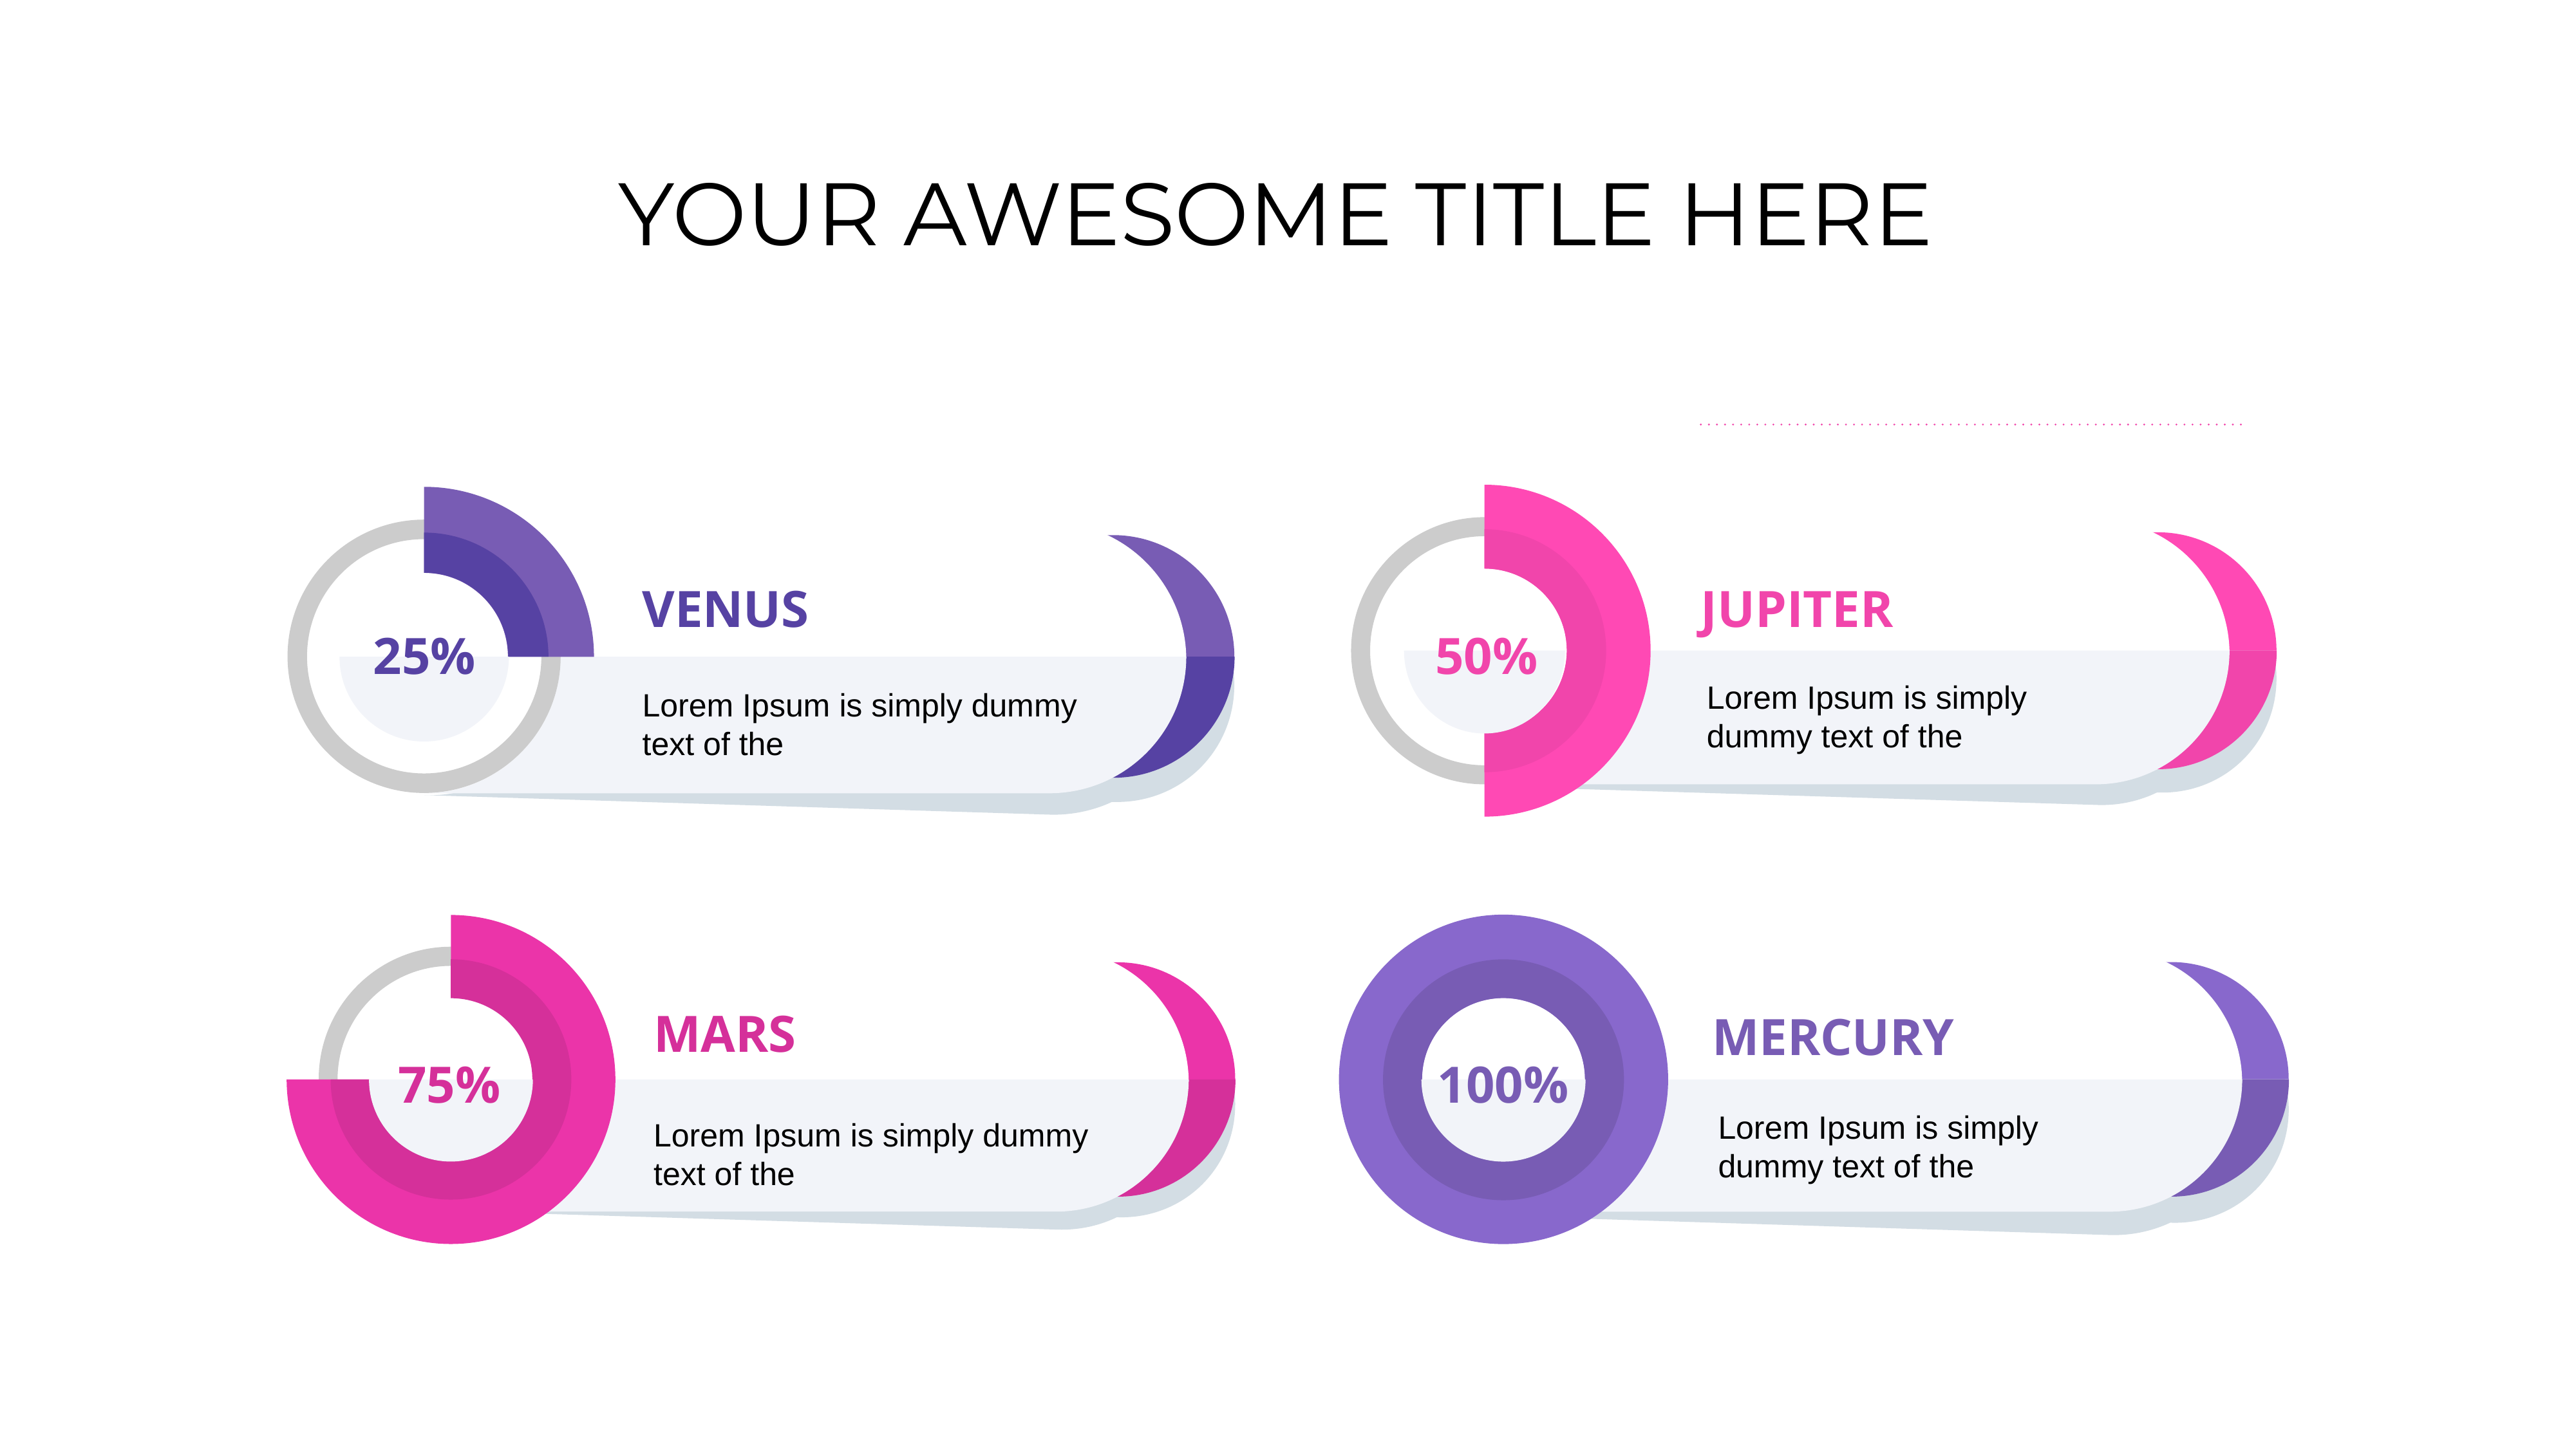

# YOUR AWESOME TITLE HERE

JUPITER
50%
Lorem Ipsum is simply dummy text of the

VENUS
25%
Lorem Ipsum is simply dummy text of the

MERCURY
100%
Lorem Ipsum is simply dummy text of the

MARS
75%
Lorem Ipsum is simply dummy text of the